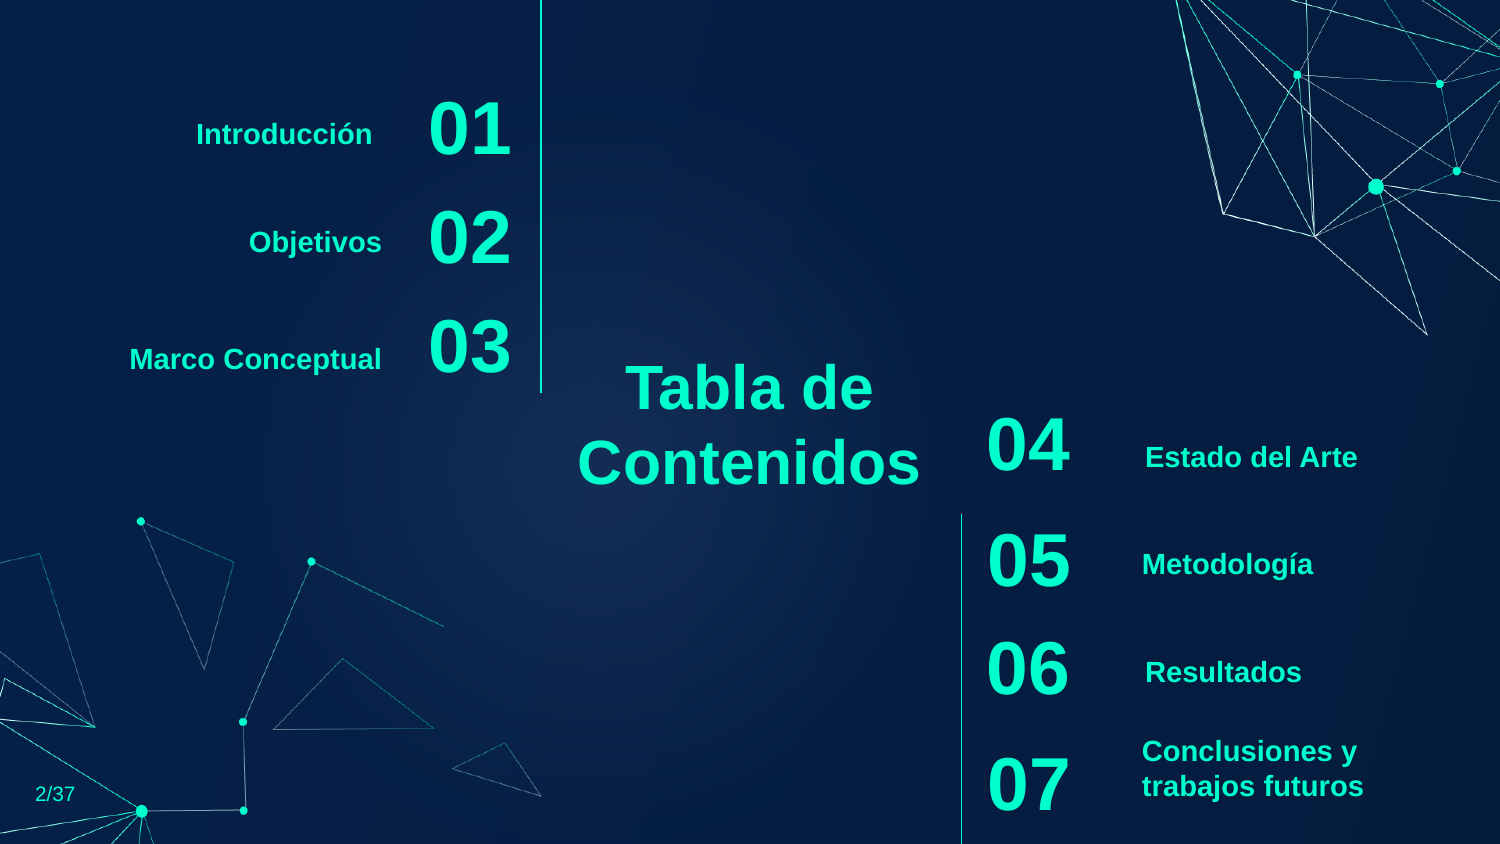

Introducción
01
Objetivos
02
Marco Conceptual
03
# Tabla de Contenidos
Estado del Arte
04
Metodología
05
Resultados
06
Conclusiones y trabajos futuros
07
2/37